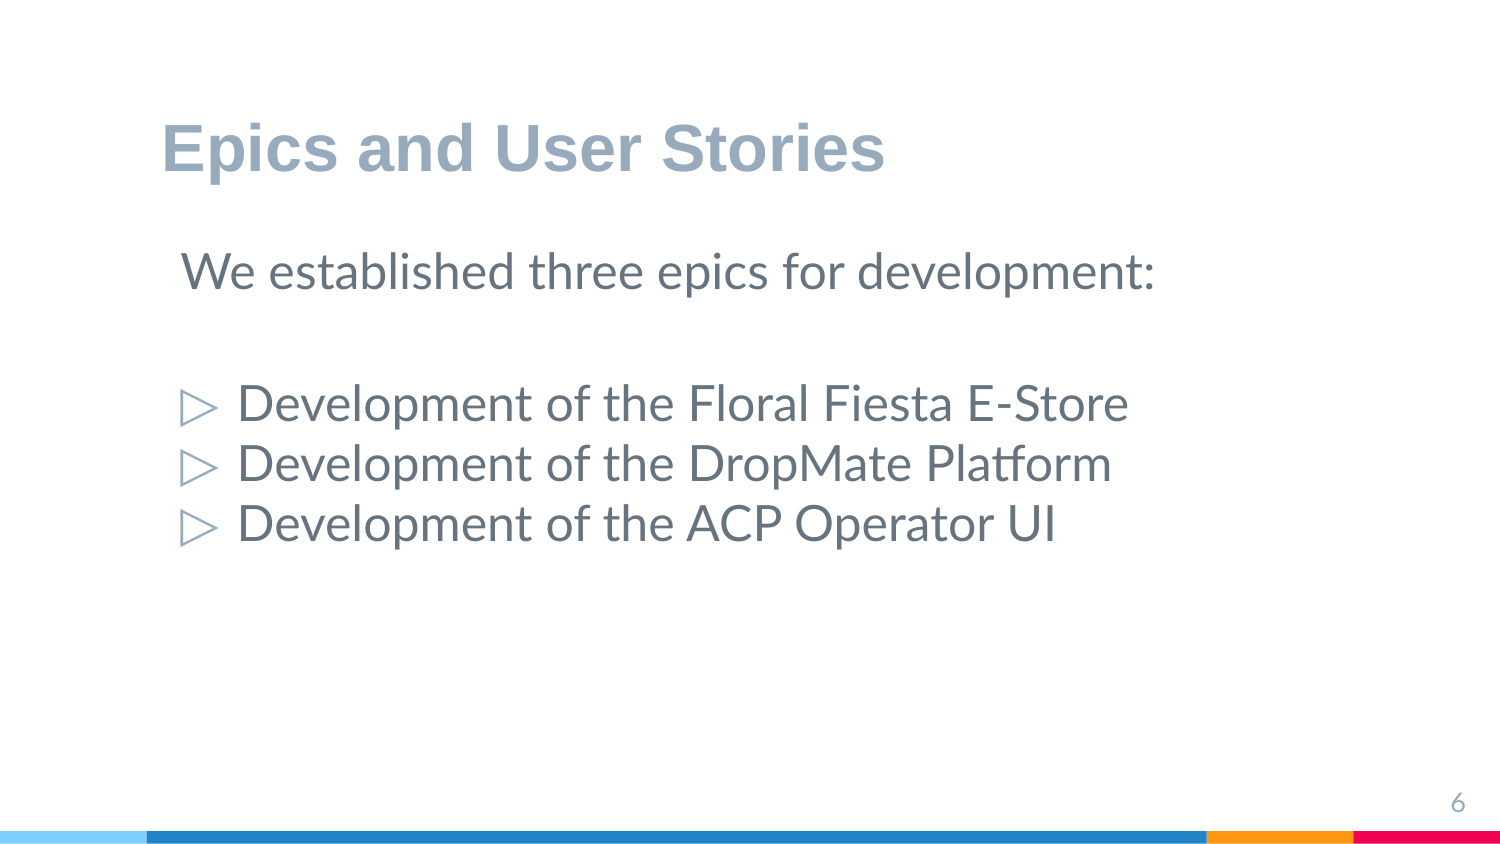

# Epics and User Stories
We established three epics for development:

Development of the Floral Fiesta E-Store
Development of the DropMate Platform
Development of the ACP Operator UI

6